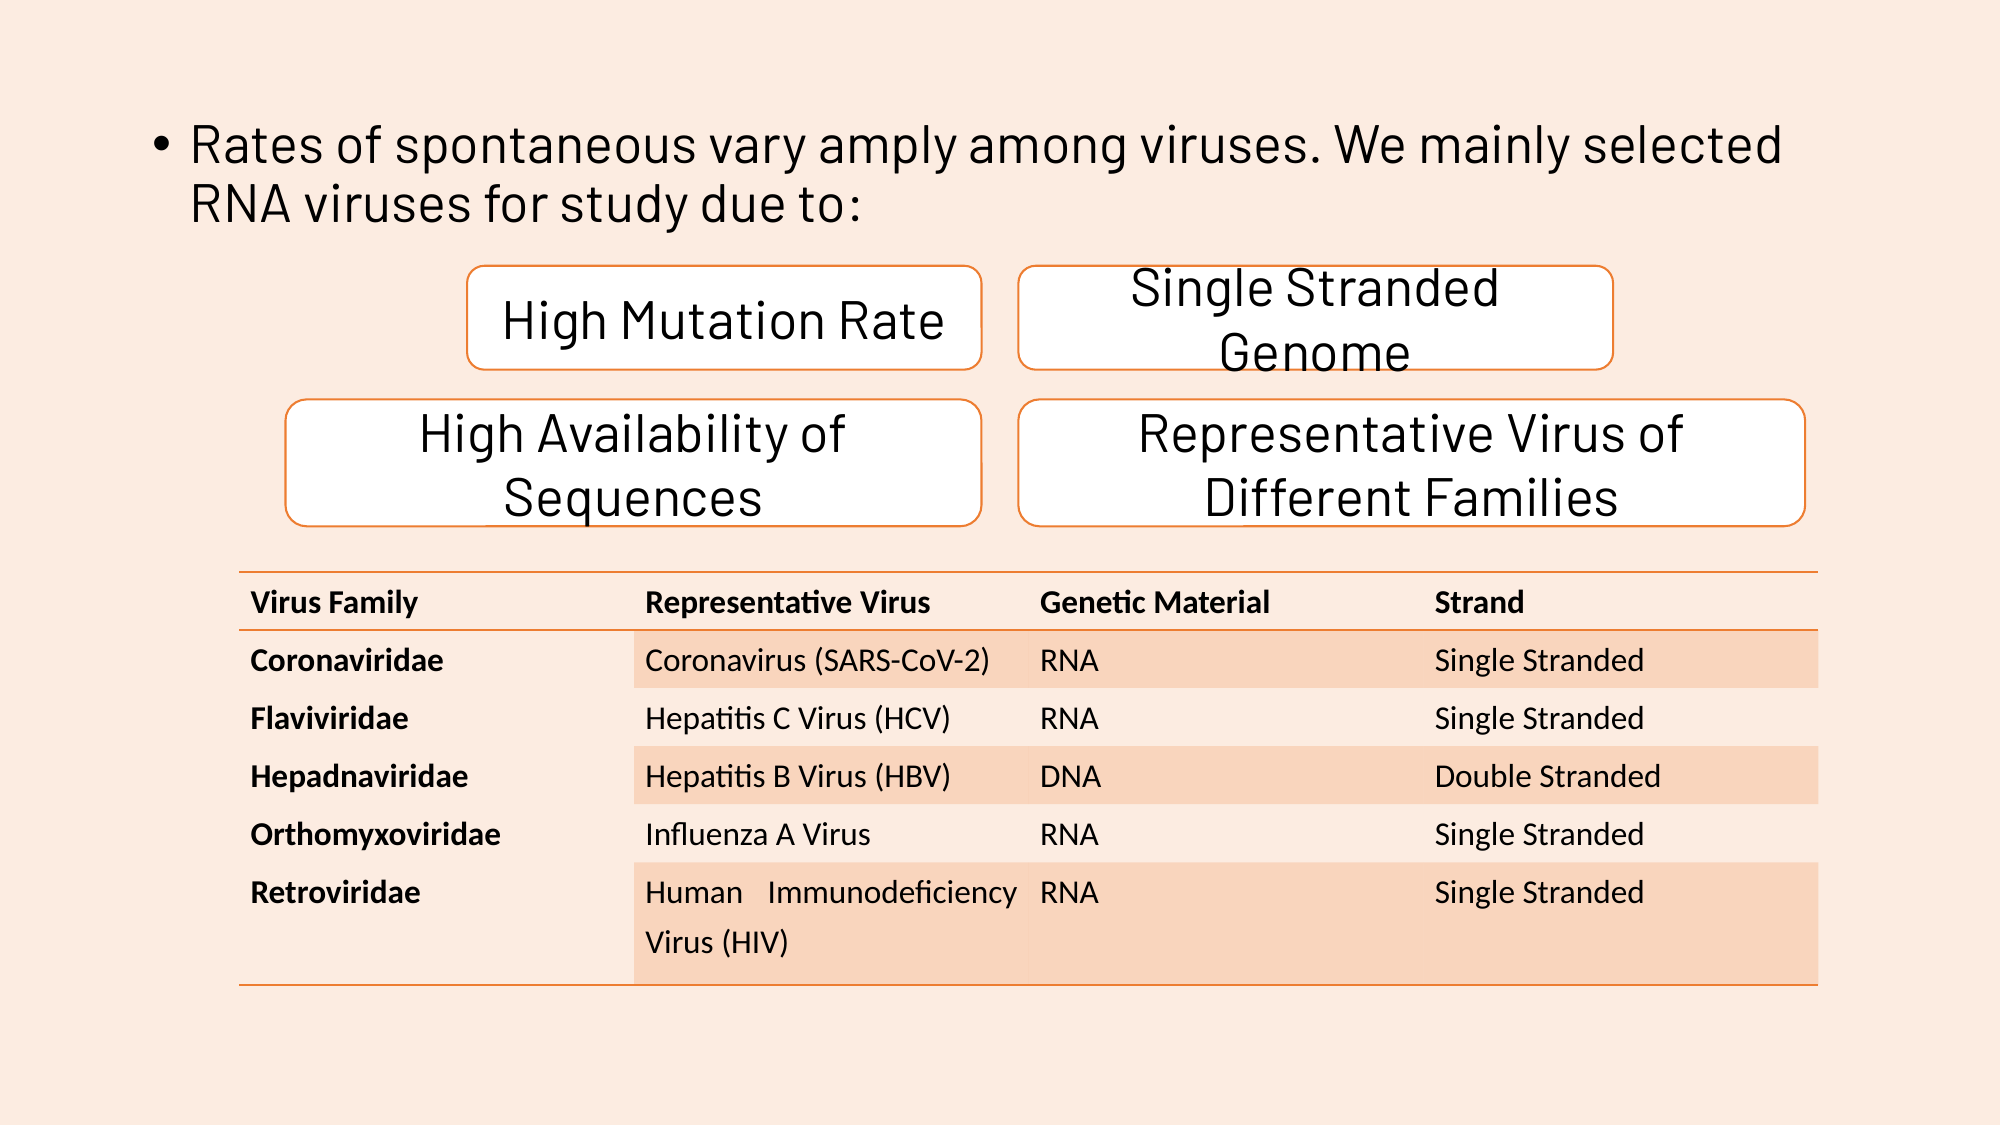

Rates of spontaneous vary amply among viruses. We mainly selected RNA viruses for study due to:

High Mutation Rate
Single Stranded Genome
High Availability of Sequences
Representative Virus of Different Families
| Virus Family | Representative Virus | Genetic Material | Strand |
| --- | --- | --- | --- |
| Coronaviridae | Coronavirus (SARS-CoV-2) | RNA | Single Stranded |
| Flaviviridae | Hepatitis C Virus (HCV) | RNA | Single Stranded |
| Hepadnaviridae | Hepatitis B Virus (HBV) | DNA | Double Stranded |
| Orthomyxoviridae | Influenza A Virus | RNA | Single Stranded |
| Retroviridae | Human Immunodeficiency Virus (HIV) | RNA | Single Stranded |